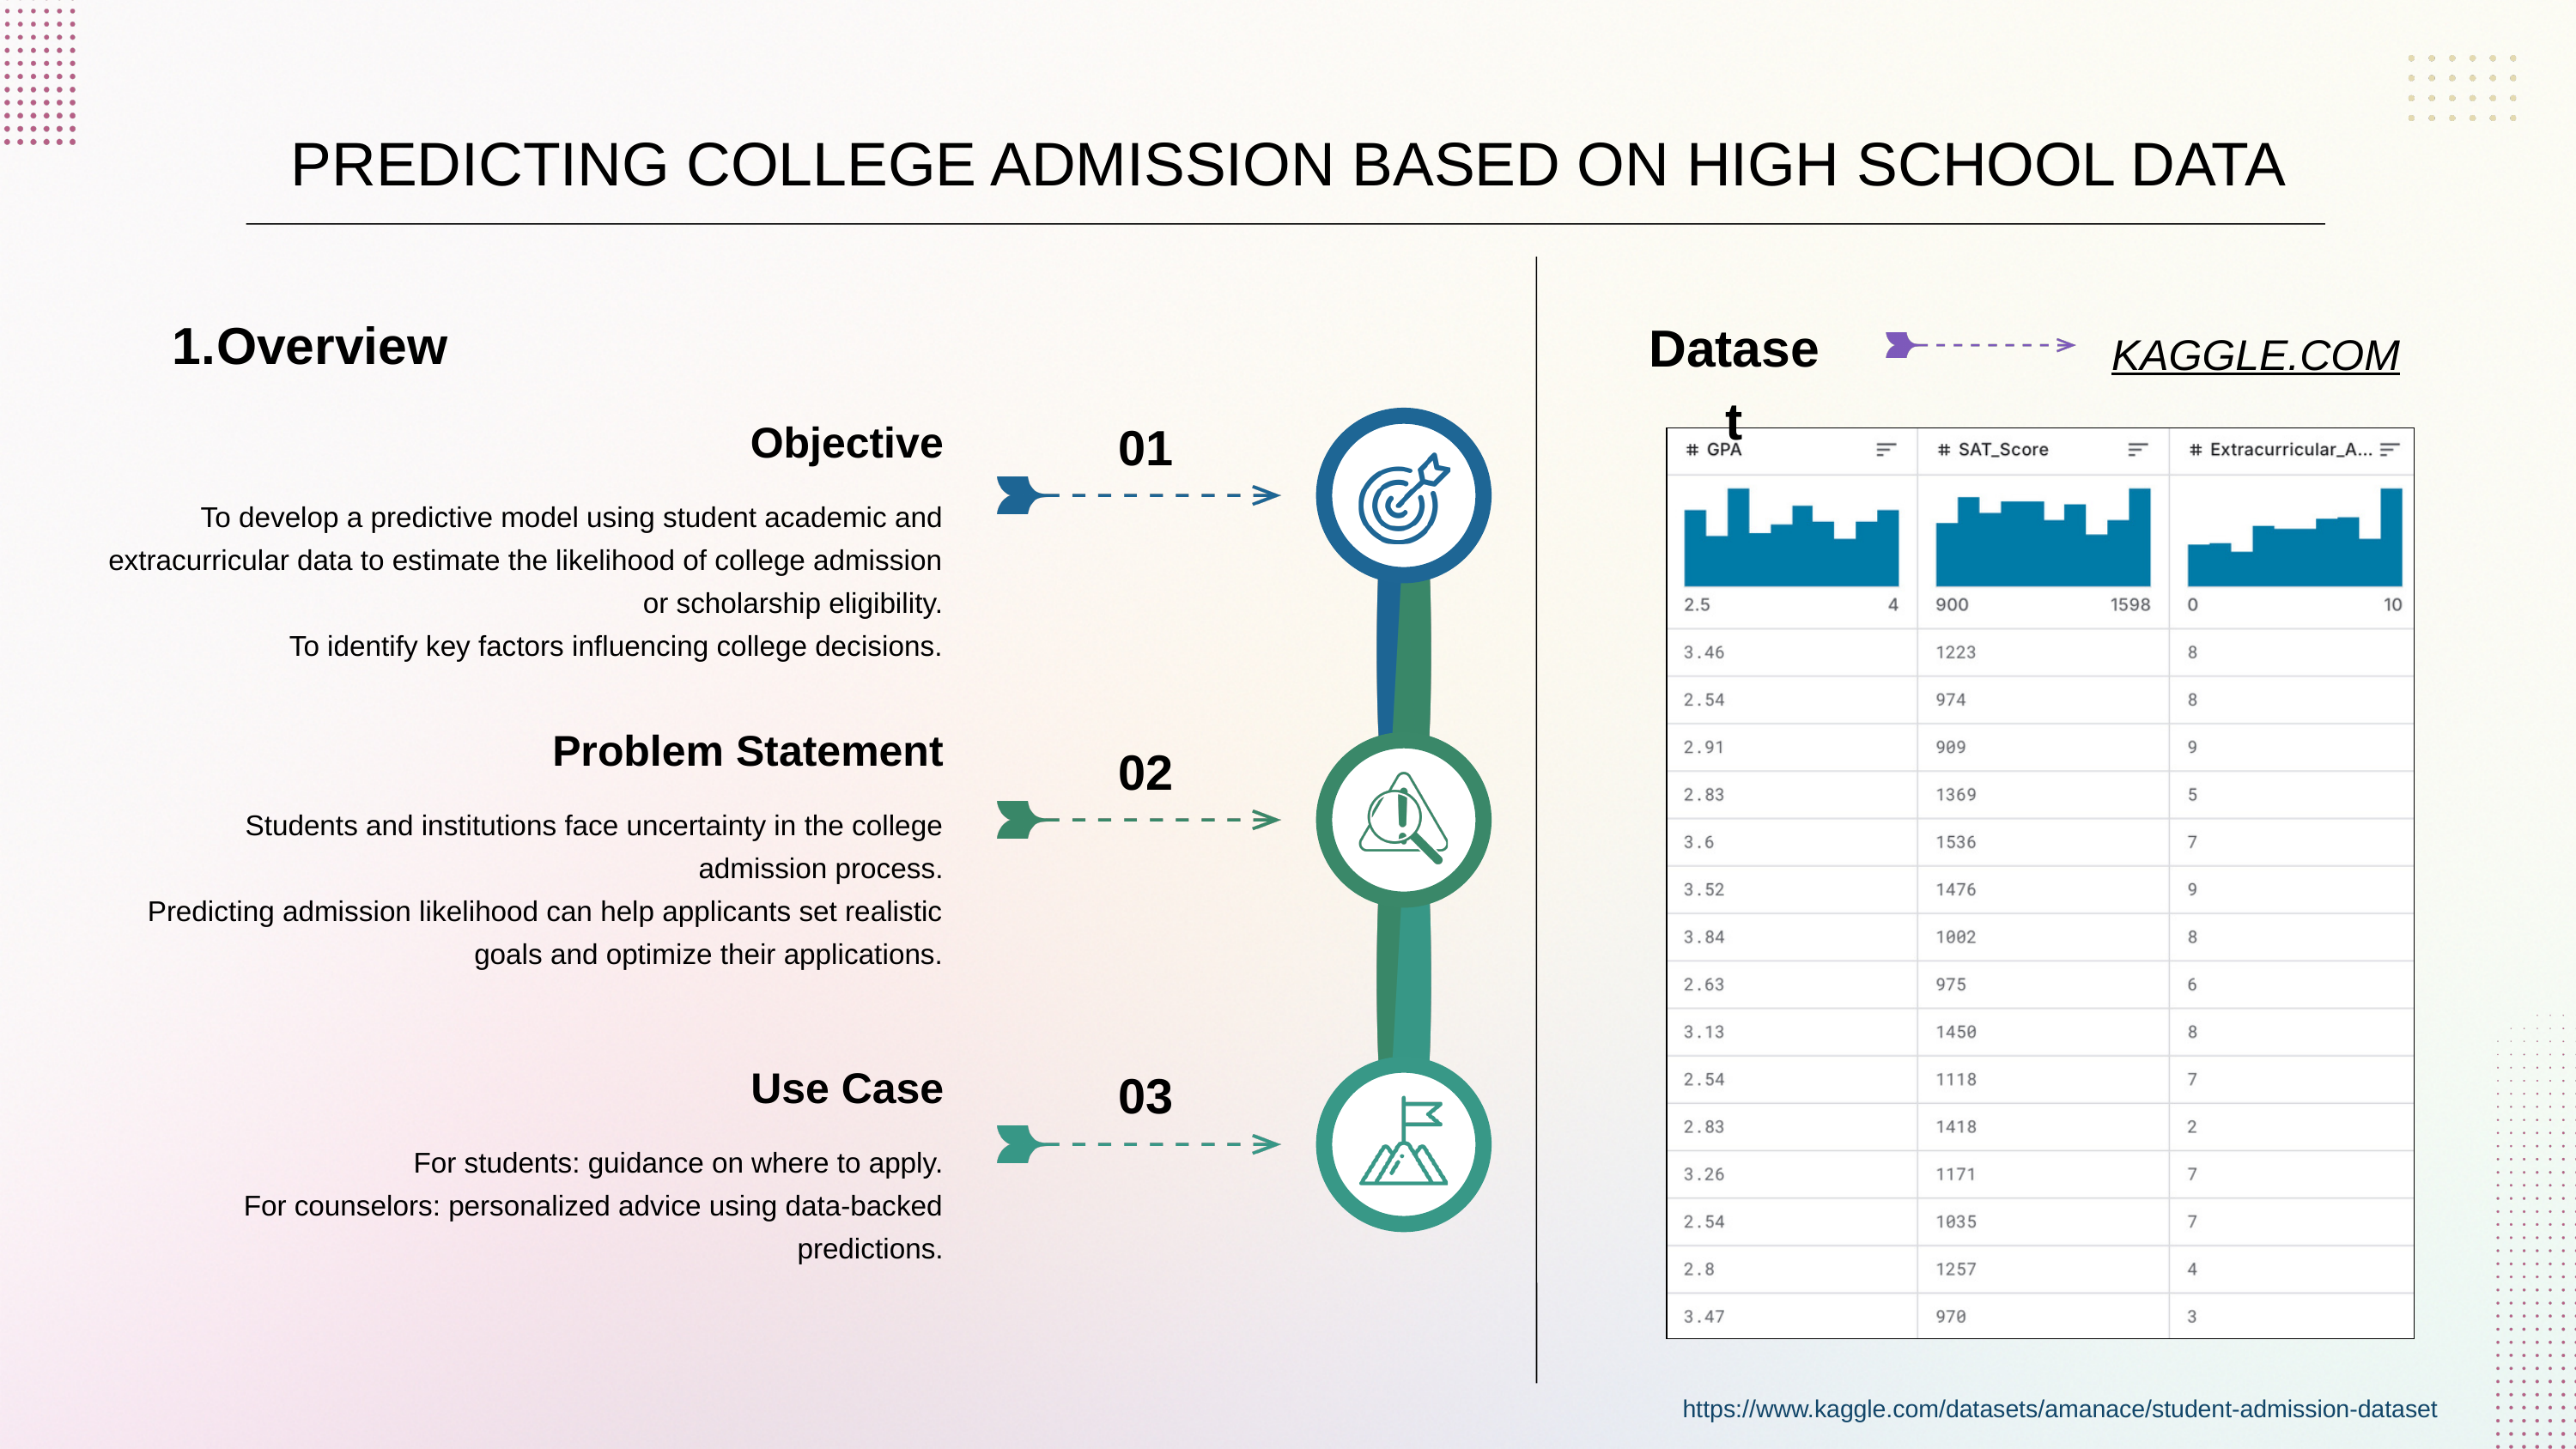

PREDICTING COLLEGE ADMISSION BASED ON HIGH SCHOOL DATA

Overview
Dataset
KAGGLE.COM

Objective
To develop a predictive model using student academic and extracurricular data to estimate the likelihood of college admission or scholarship eligibility.
To identify key factors influencing college decisions.

01

02

03

Problem Statement
Students and institutions face uncertainty in the college admission process.
Predicting admission likelihood can help applicants set realistic goals and optimize their applications.

Use Case
For students: guidance on where to apply.
For counselors: personalized advice using data-backed predictions.

https://www.kaggle.com/datasets/amanace/student-admission-dataset